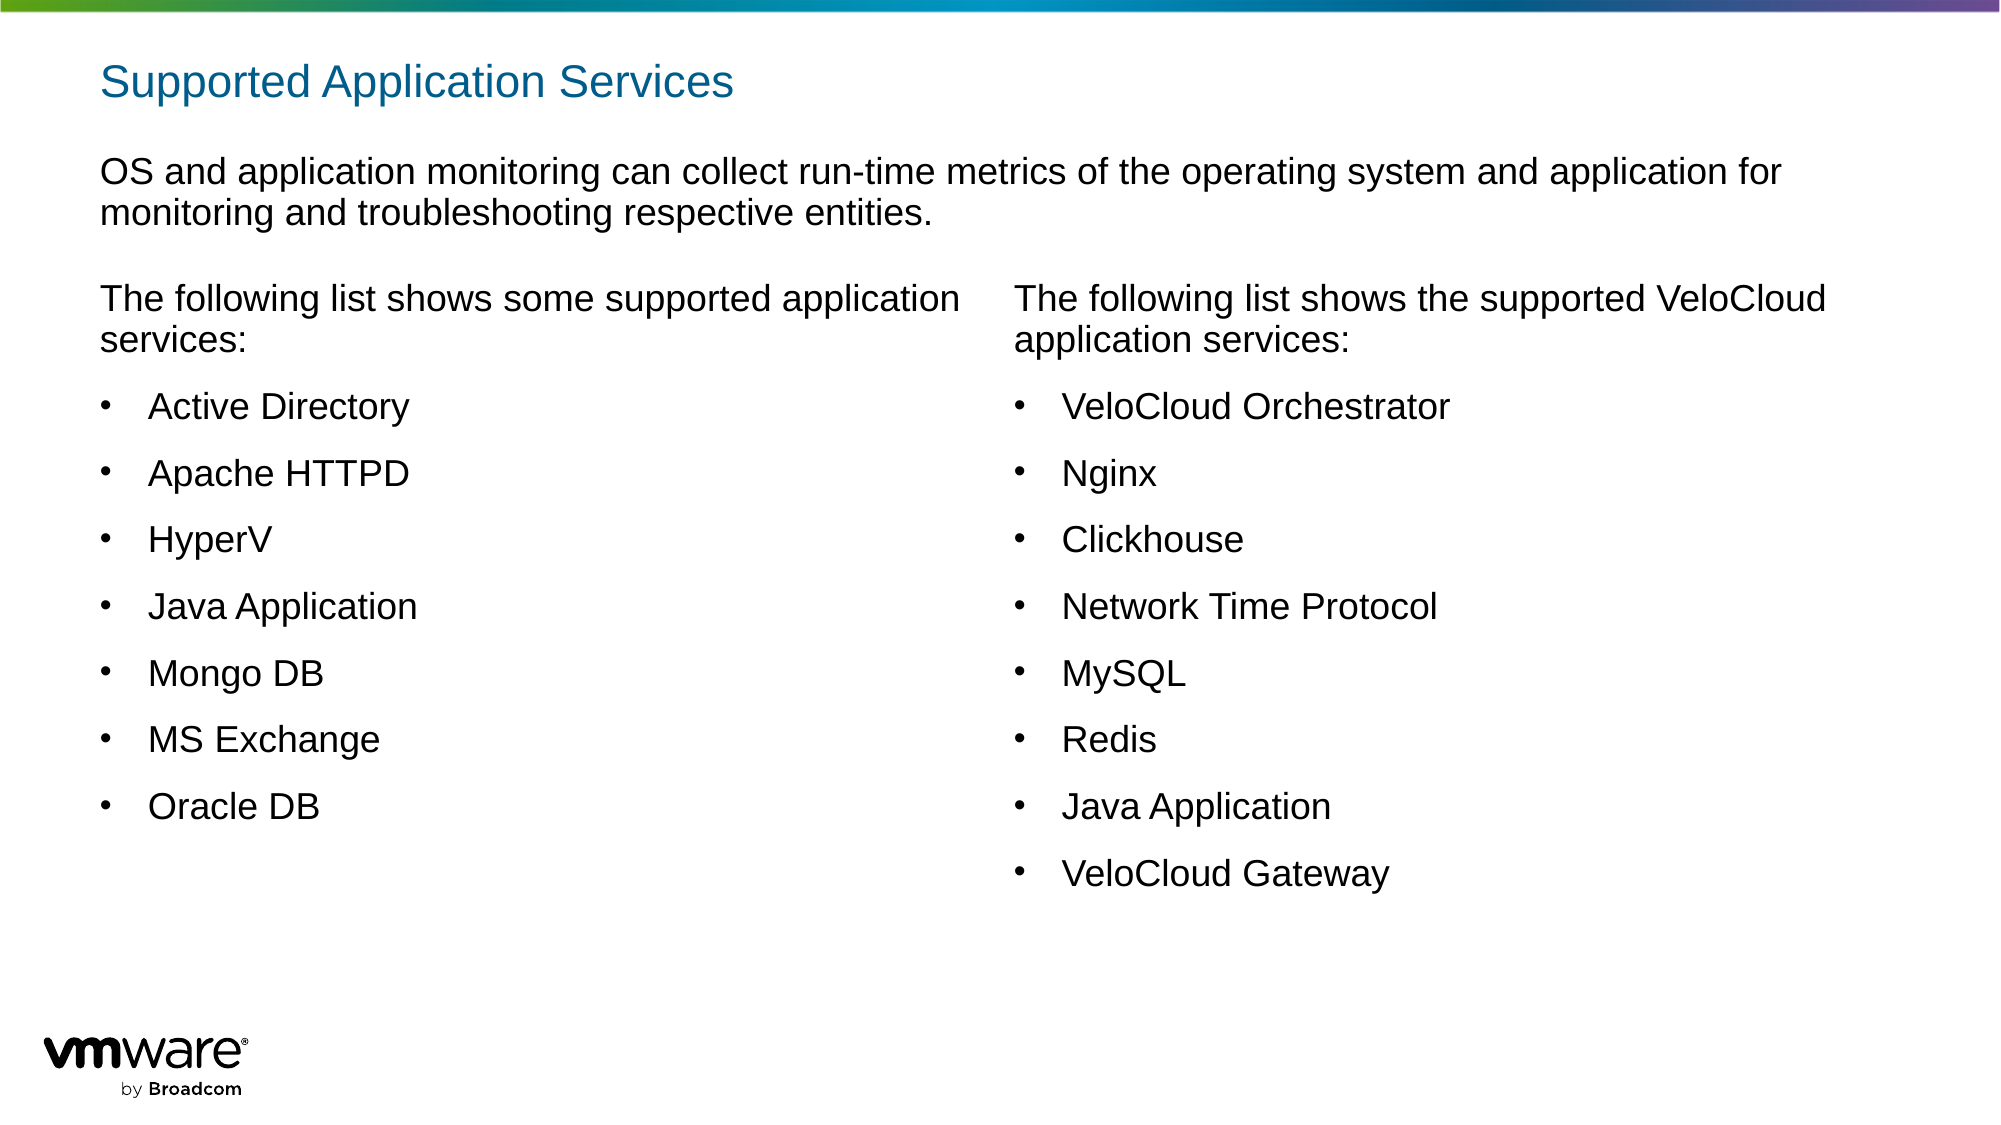

# Supported Application Services
OS and application monitoring can collect run-time metrics of the operating system and application for monitoring and troubleshooting respective entities.
The following list shows some supported application services:
Active Directory
Apache HTTPD
HyperV
Java Application
Mongo DB
MS Exchange
Oracle DB
The following list shows the supported VeloCloud application services:
VeloCloud Orchestrator
Nginx
Clickhouse
Network Time Protocol
MySQL
Redis
Java Application
VeloCloud Gateway